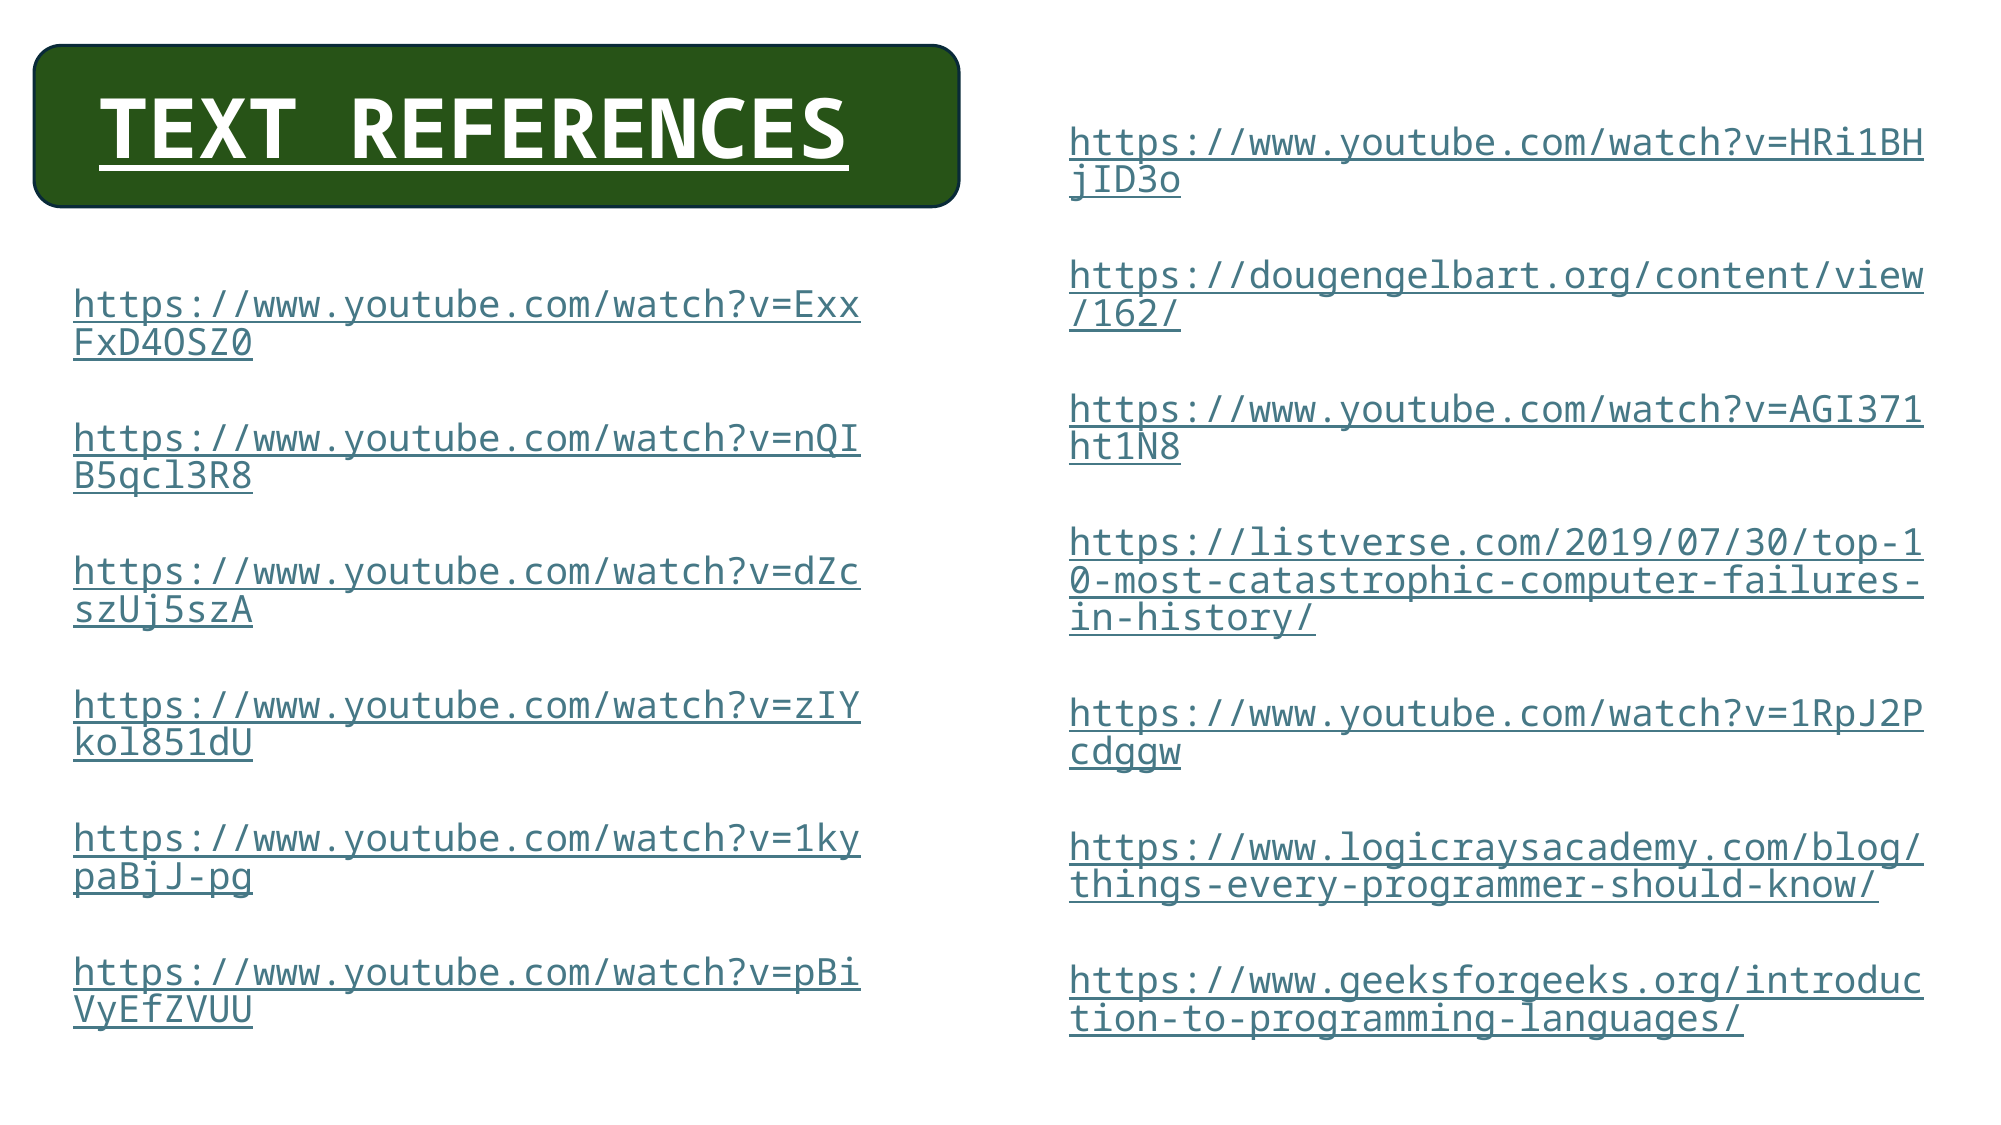

TEXT REFERENCES
https://www.youtube.com/watch?v=HRi1BHjID3o

https://dougengelbart.org/content/view/162/

https://www.youtube.com/watch?v=AGI371ht1N8

https://listverse.com/2019/07/30/top-10-most-catastrophic-computer-failures-in-history/

https://www.youtube.com/watch?v=1RpJ2Pcdggw

https://www.logicraysacademy.com/blog/things-every-programmer-should-know/

https://www.geeksforgeeks.org/introduction-to-programming-languages/

https://www.youtube.com/watch?v=ExxFxD4OSZ0

https://www.youtube.com/watch?v=nQIB5qcl3R8

https://www.youtube.com/watch?v=dZcszUj5szA

https://www.youtube.com/watch?v=zIYkol851dU

https://www.youtube.com/watch?v=1kypaBjJ-pg

https://www.youtube.com/watch?v=pBiVyEfZVUU